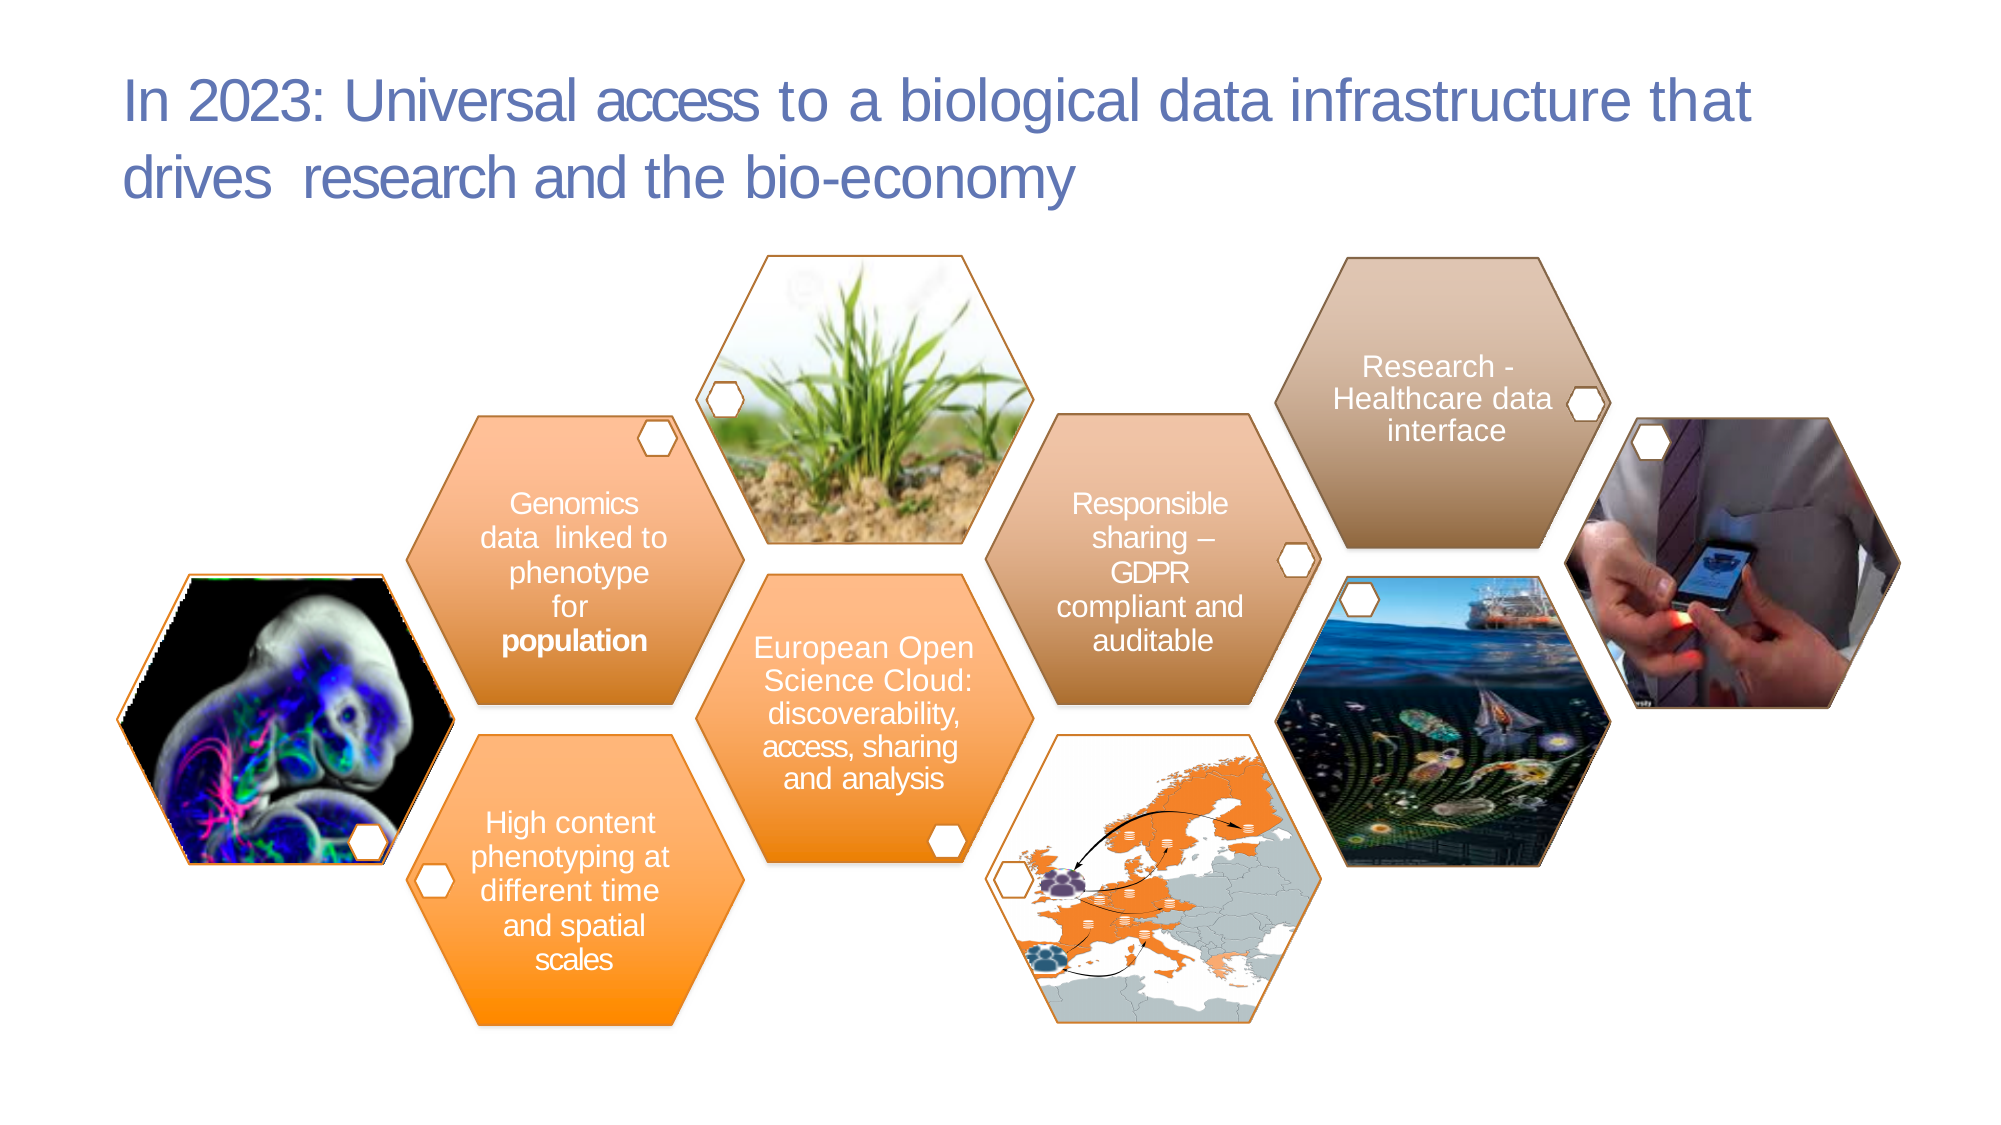

# In 2023: Universal access to a biological data infrastructure that drives  research and the bio-economy

Research -  Healthcare data  interface

Genomics data  linked to  phenotype for  population
Responsible  sharing – GDPR  compliant and  auditable

European Open  Science Cloud:  discoverability,  access, sharing  and analysis

High content  phenotyping at  different time  and spatial scales